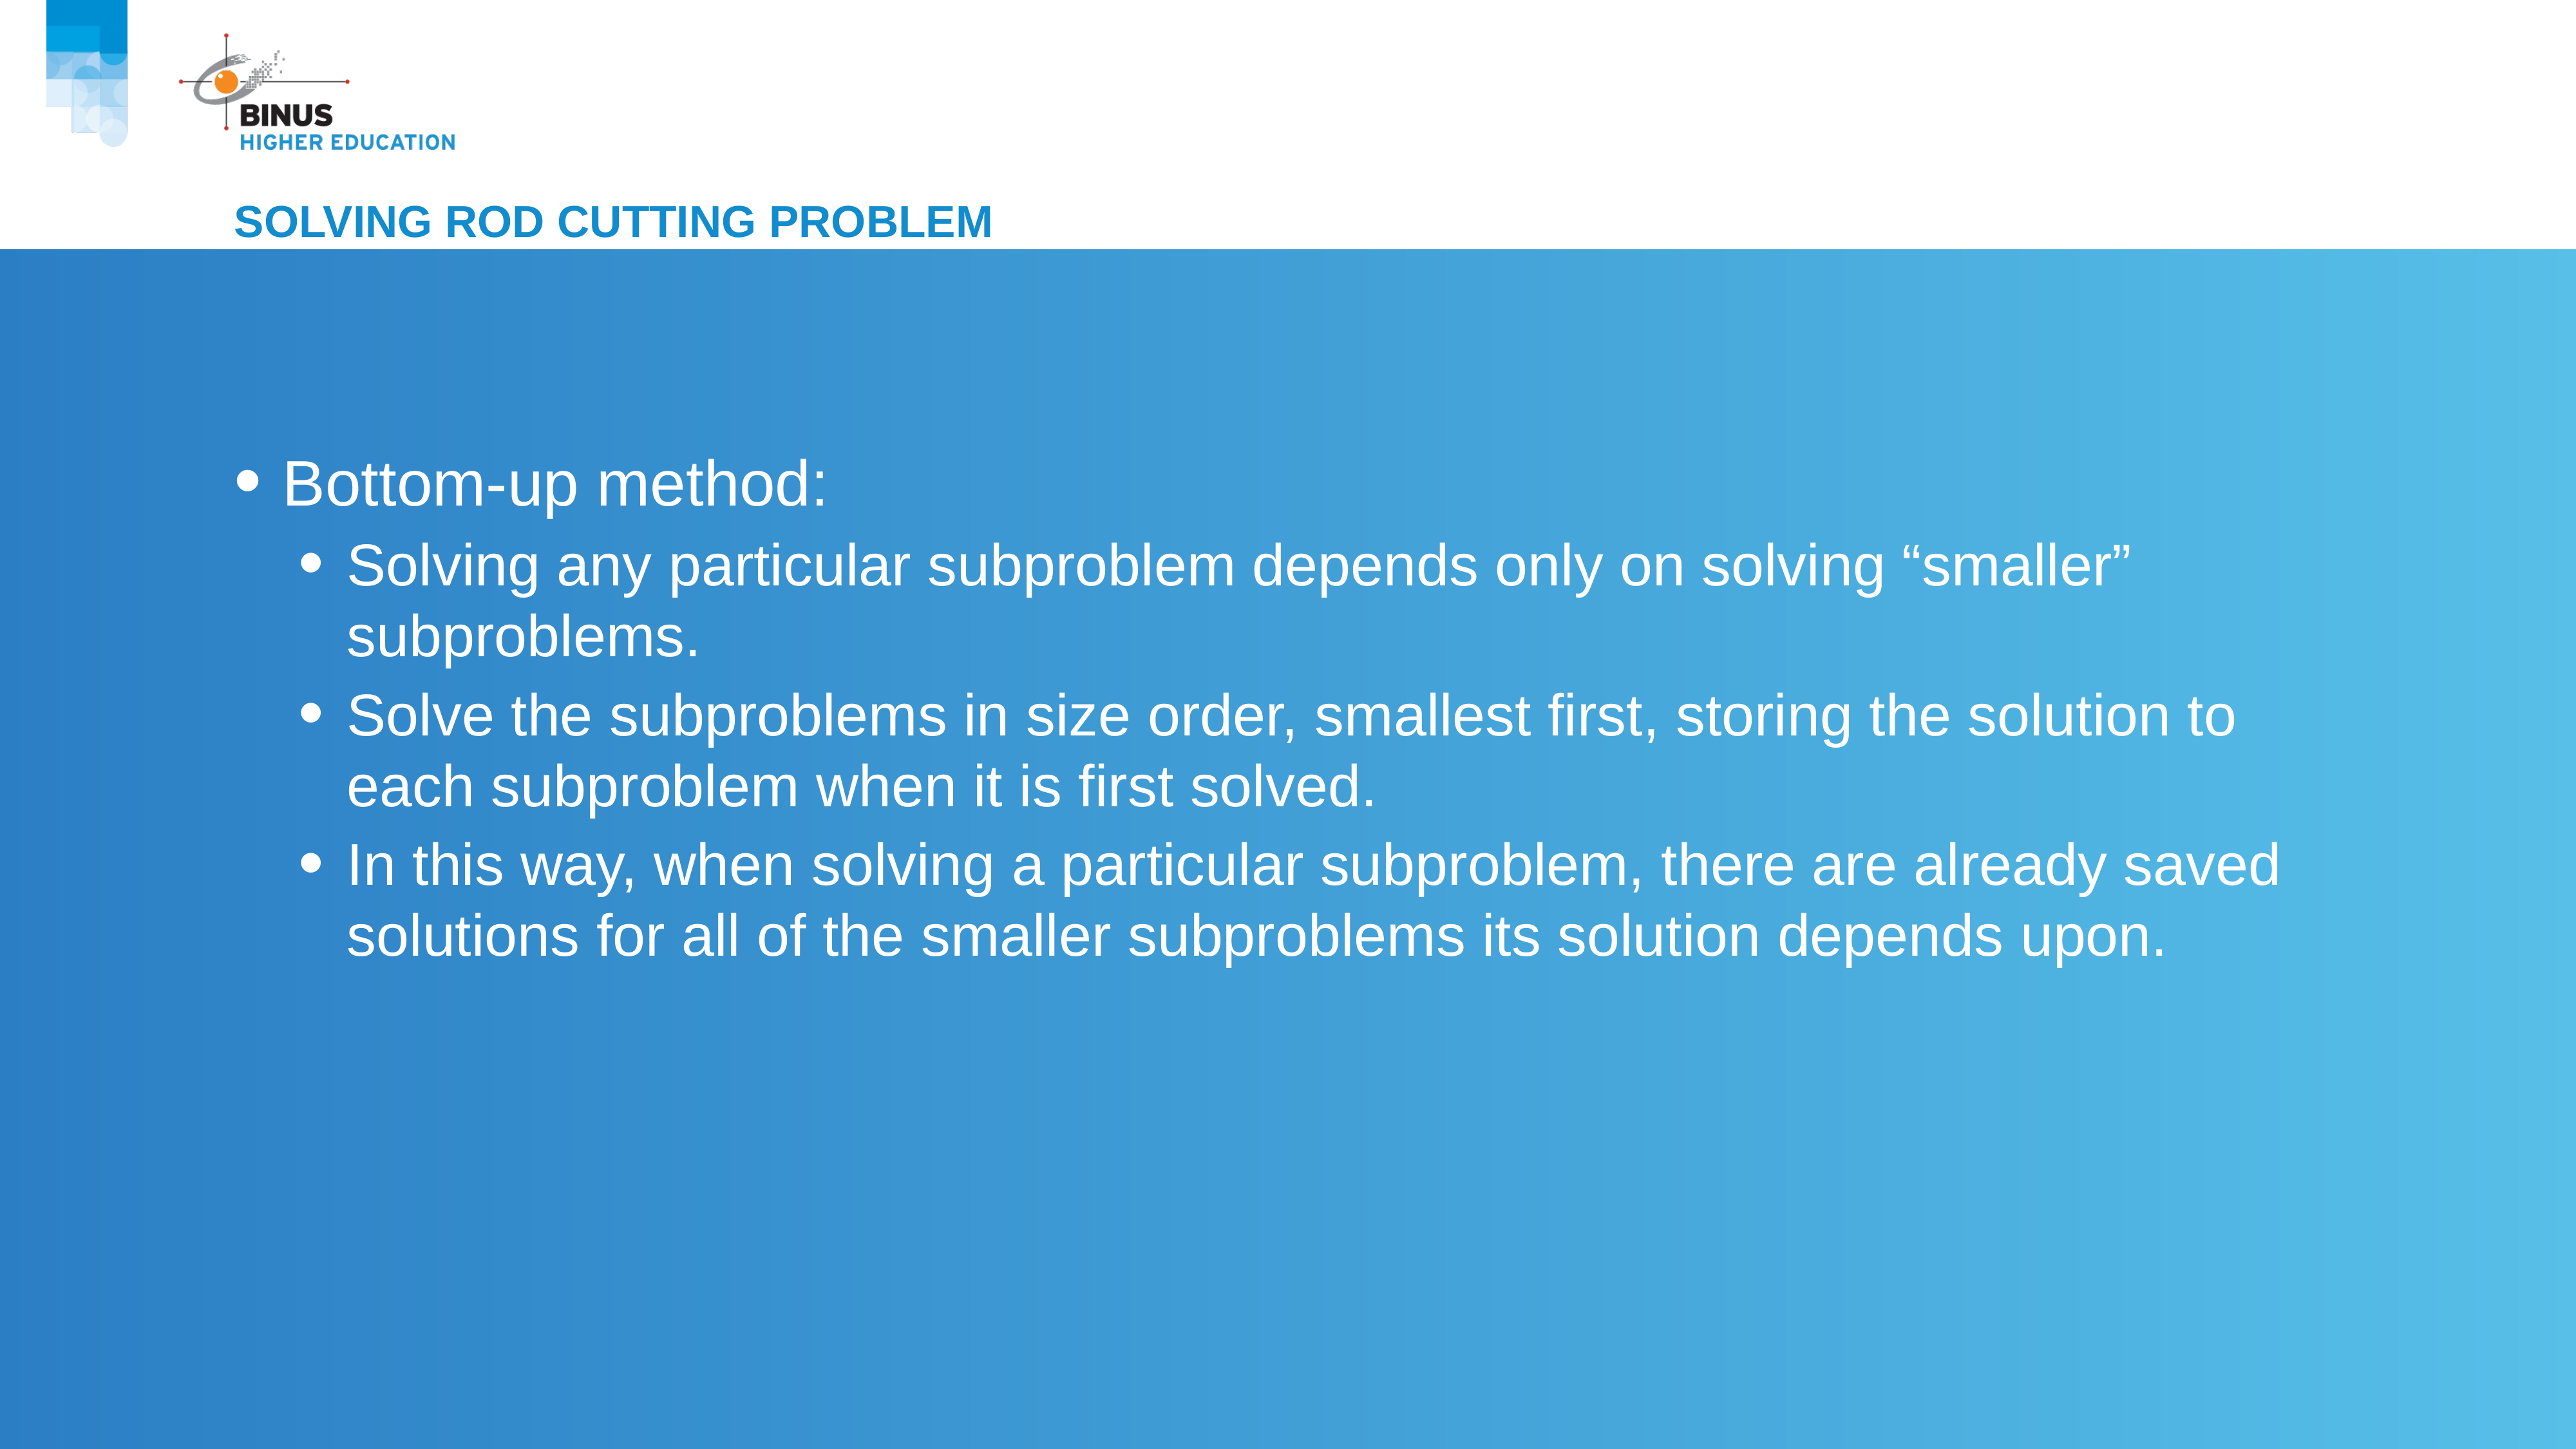

# Solving Rod cutting problem

Bottom-up method:
Solving any particular subproblem depends only on solving “smaller” subproblems.
Solve the subproblems in size order, smallest first, storing the solution to each subproblem when it is first solved.
In this way, when solving a particular subproblem, there are already saved solutions for all of the smaller subproblems its solution depends upon.